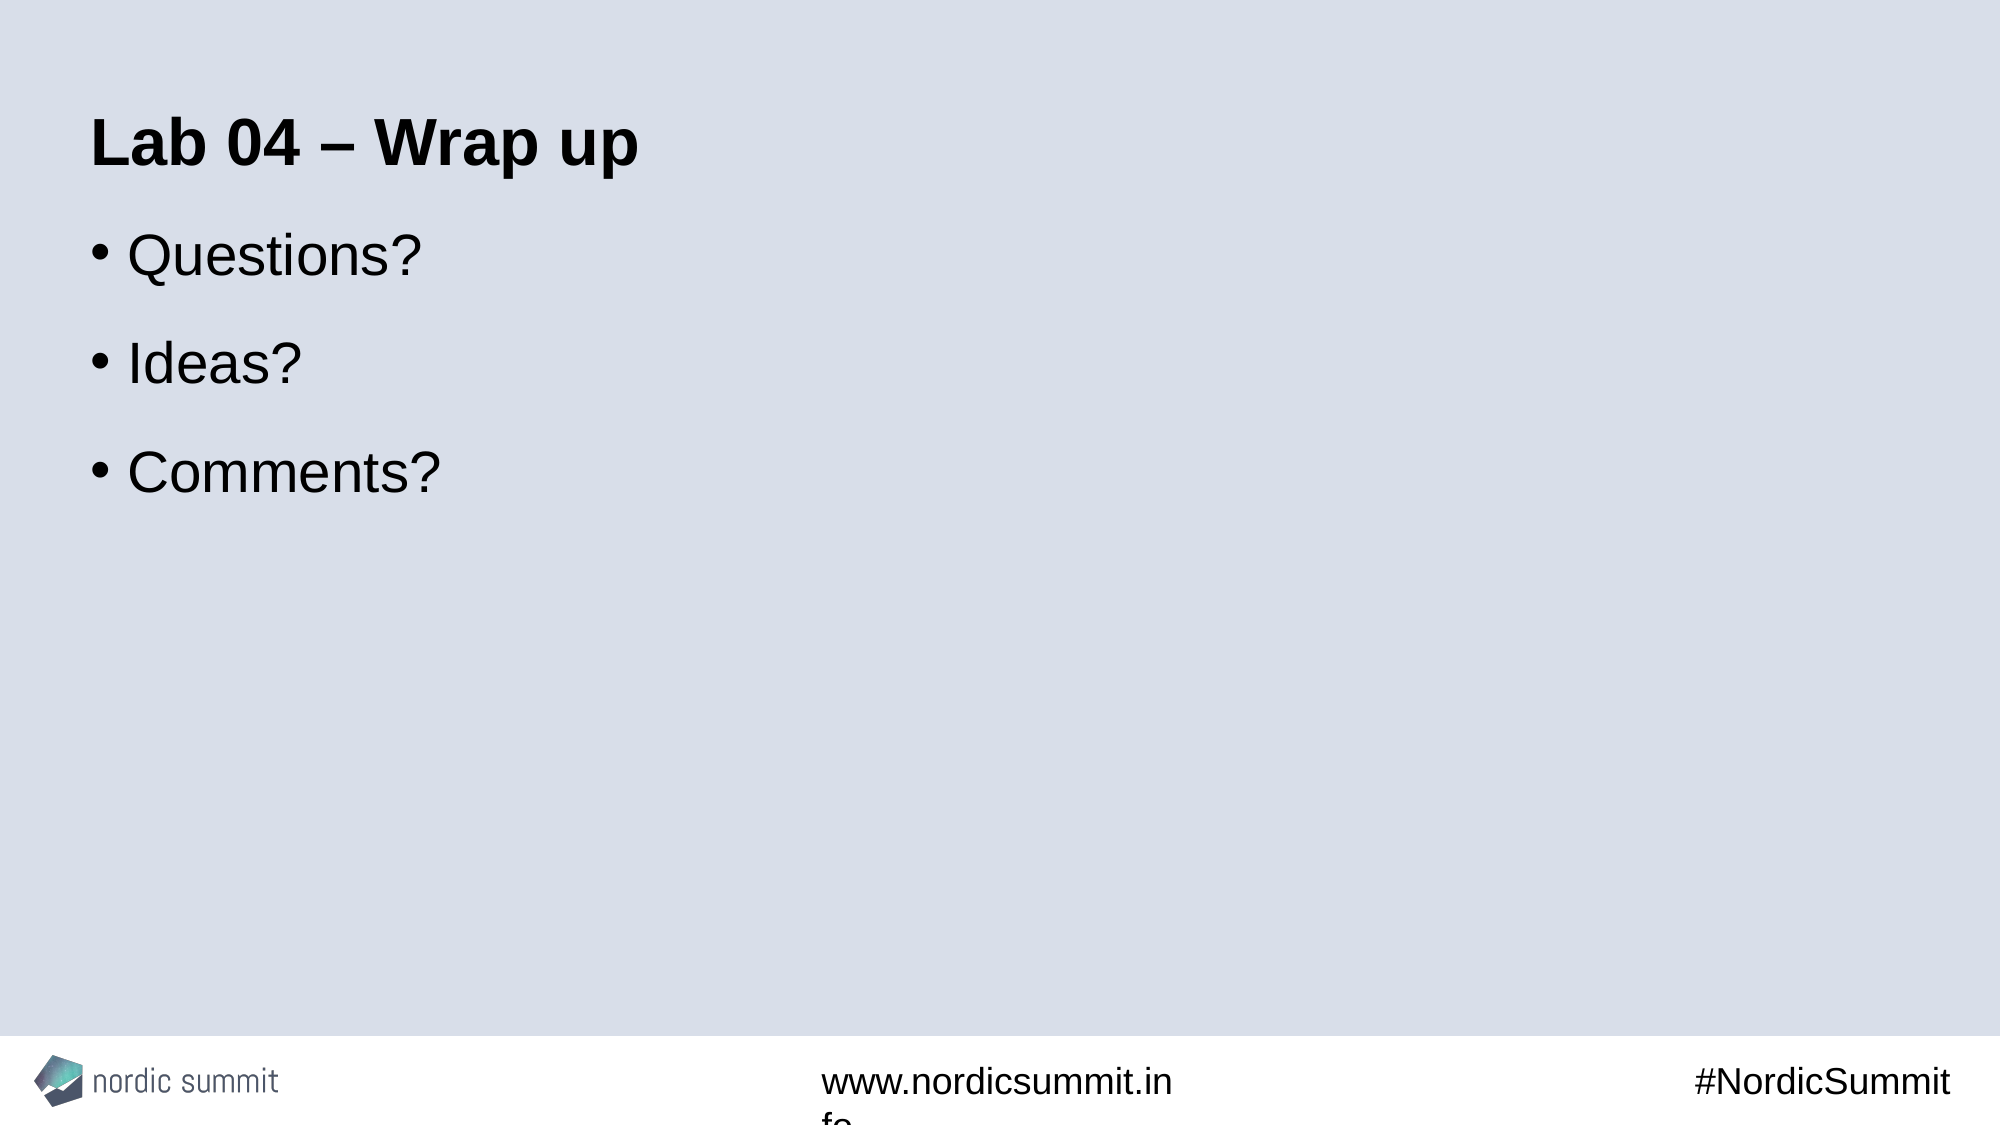

# Lab 04 – Wrap up
Questions?
Ideas?
Comments?